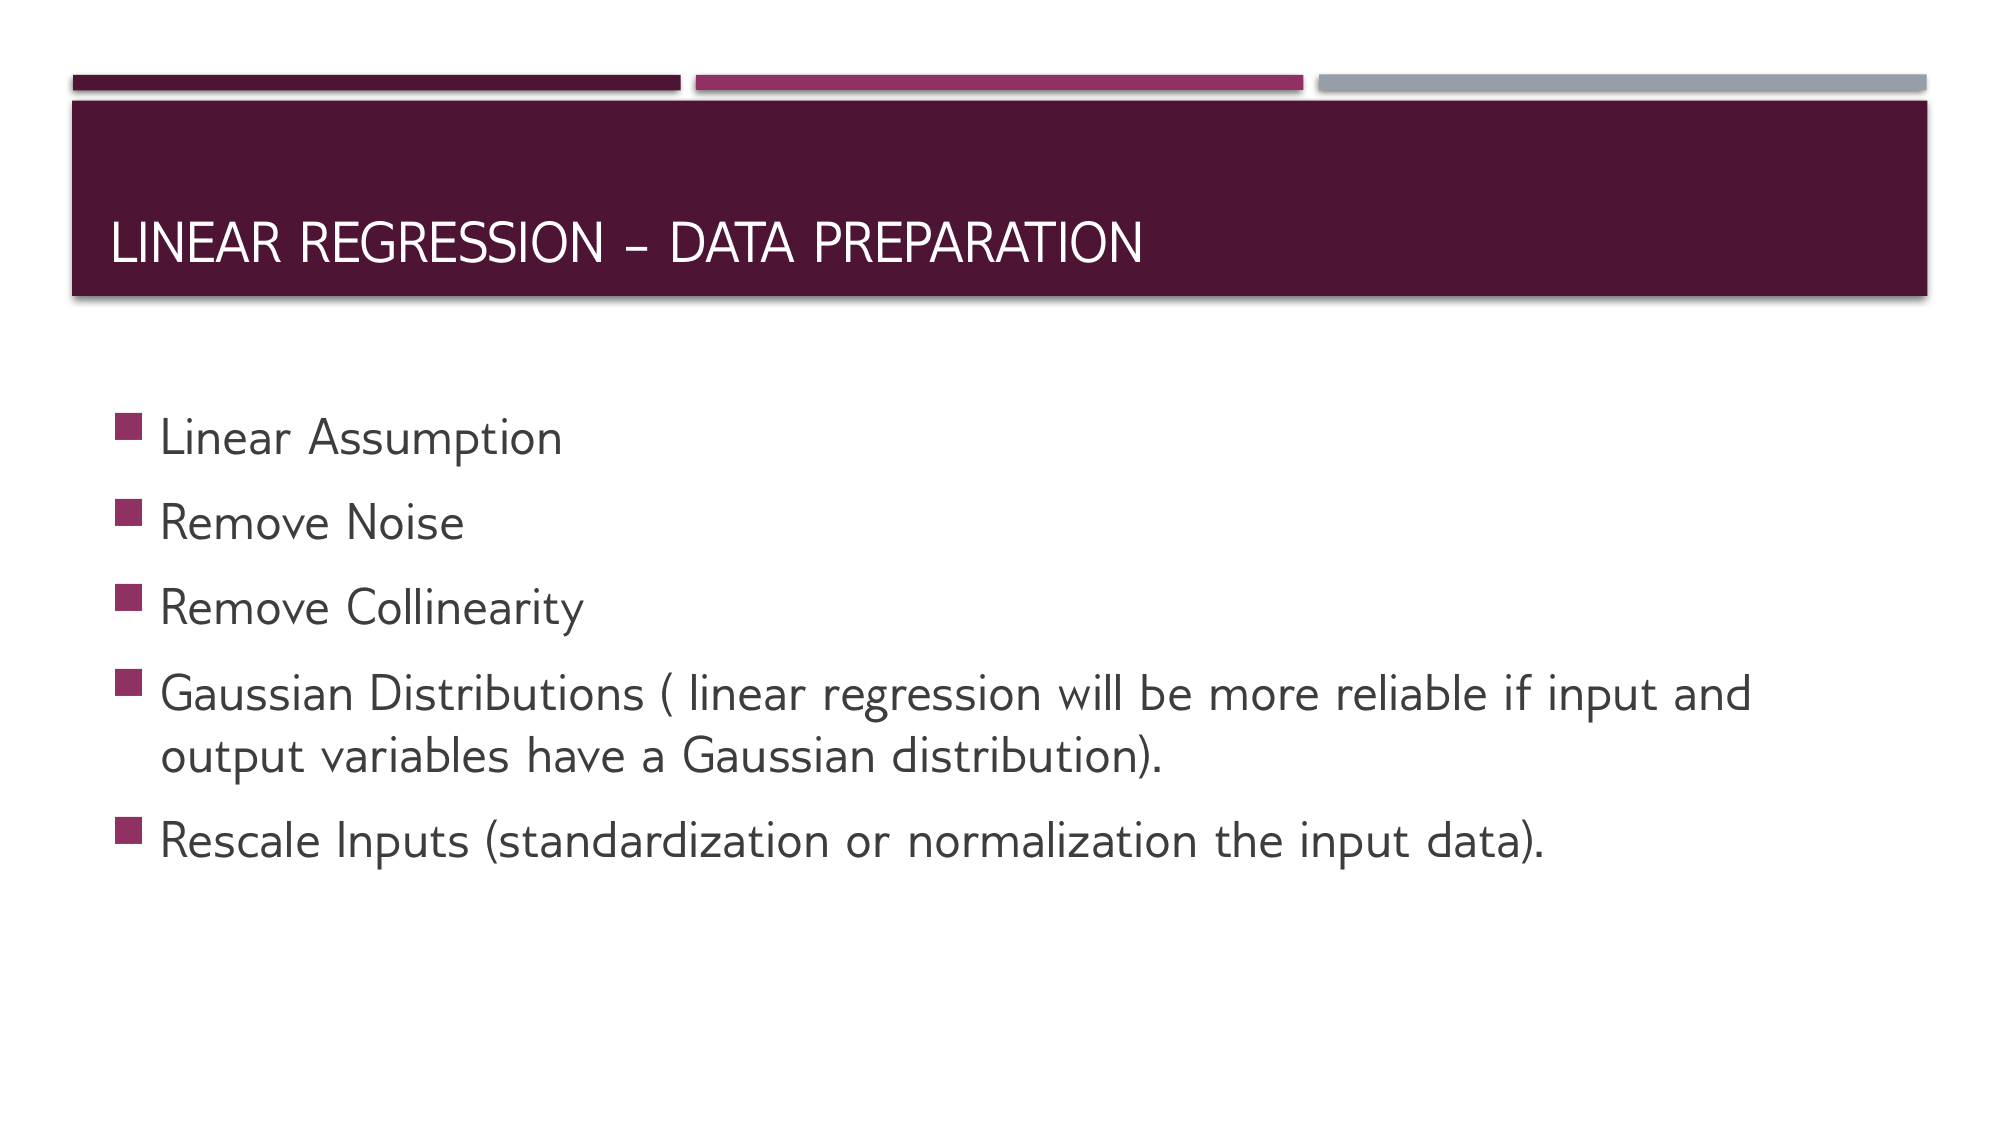

# Linear Regression – Data Preparation
Linear Assumption
Remove Noise
Remove Collinearity
Gaussian Distributions ( linear regression will be more reliable if input and output variables have a Gaussian distribution).
Rescale Inputs (standardization or normalization the input data).